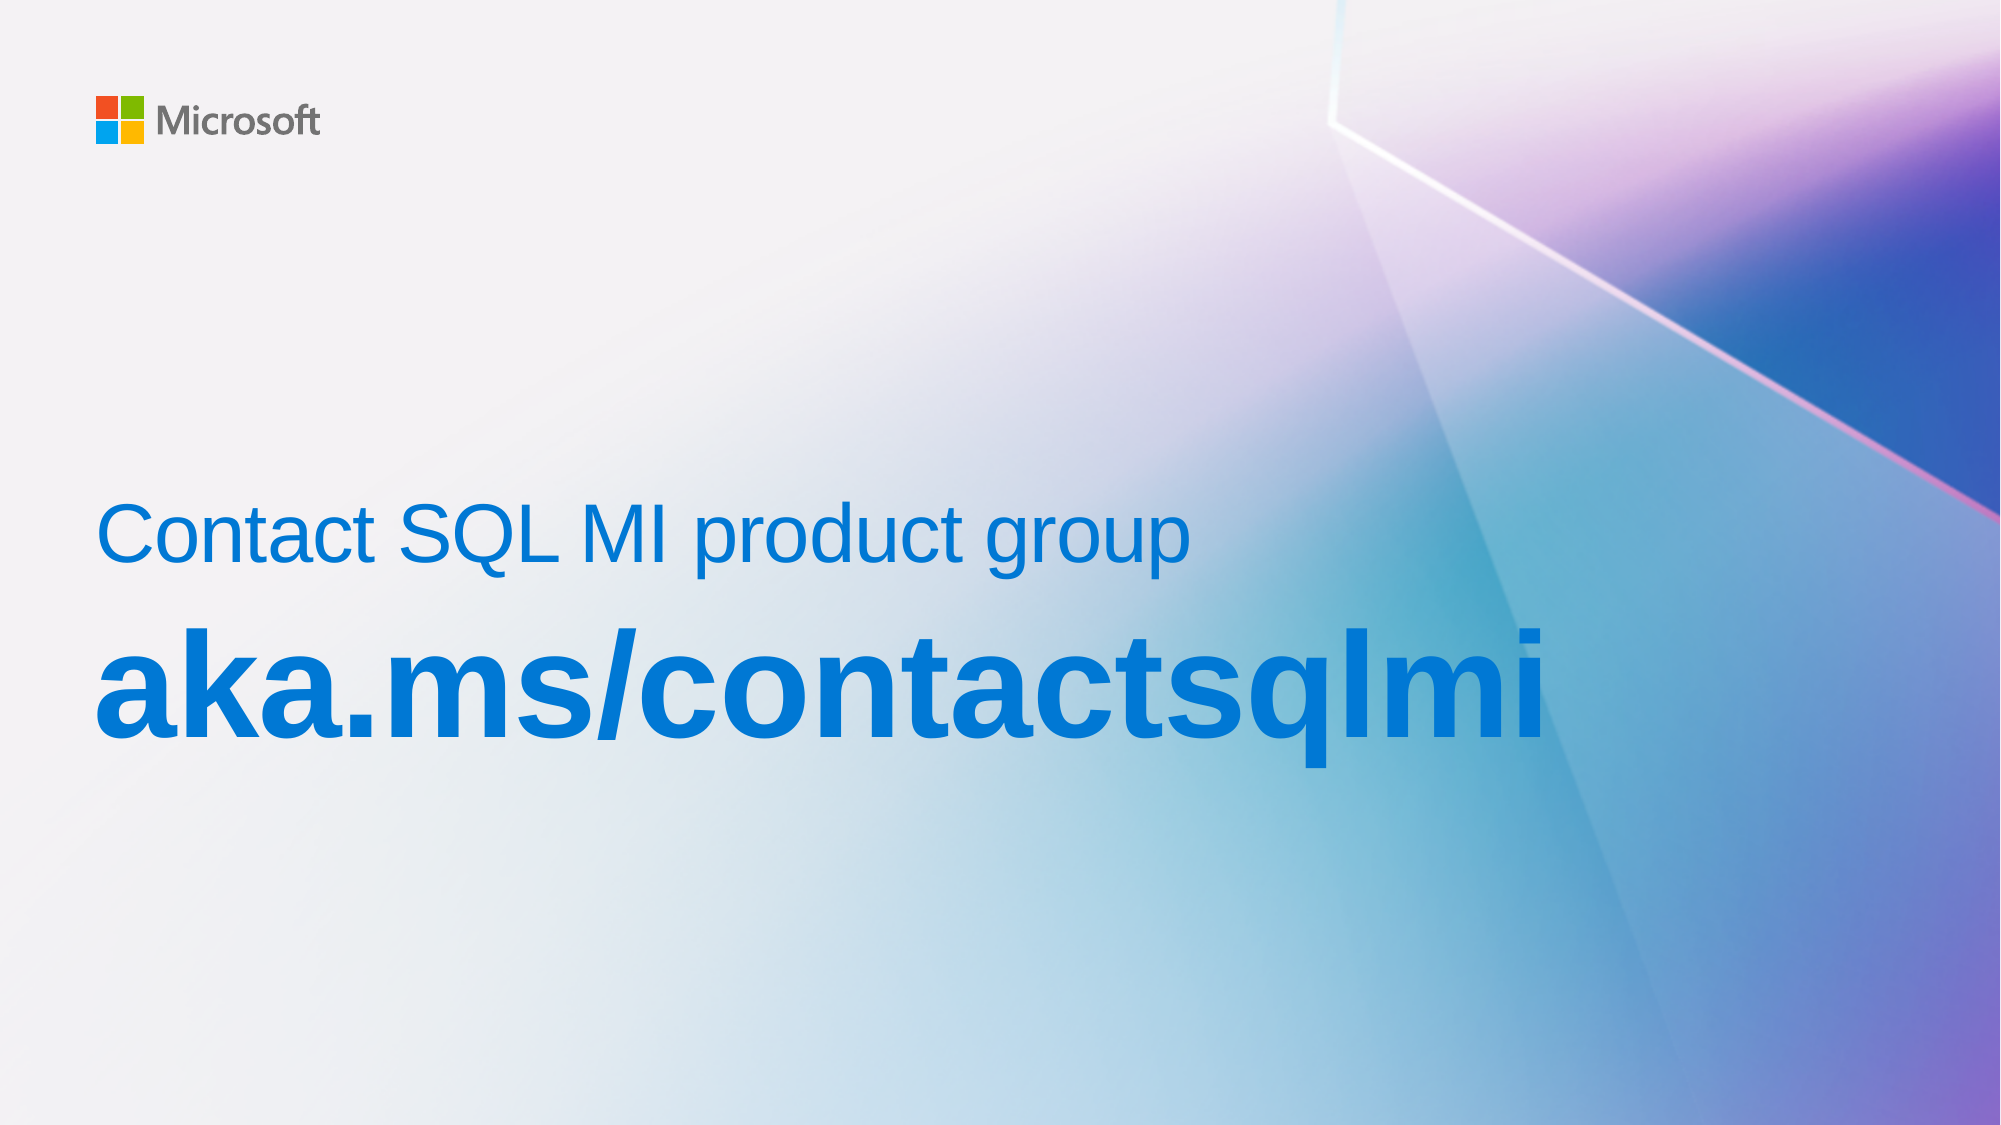

# Contact SQL MI product group
aka.ms/contactsqlmi